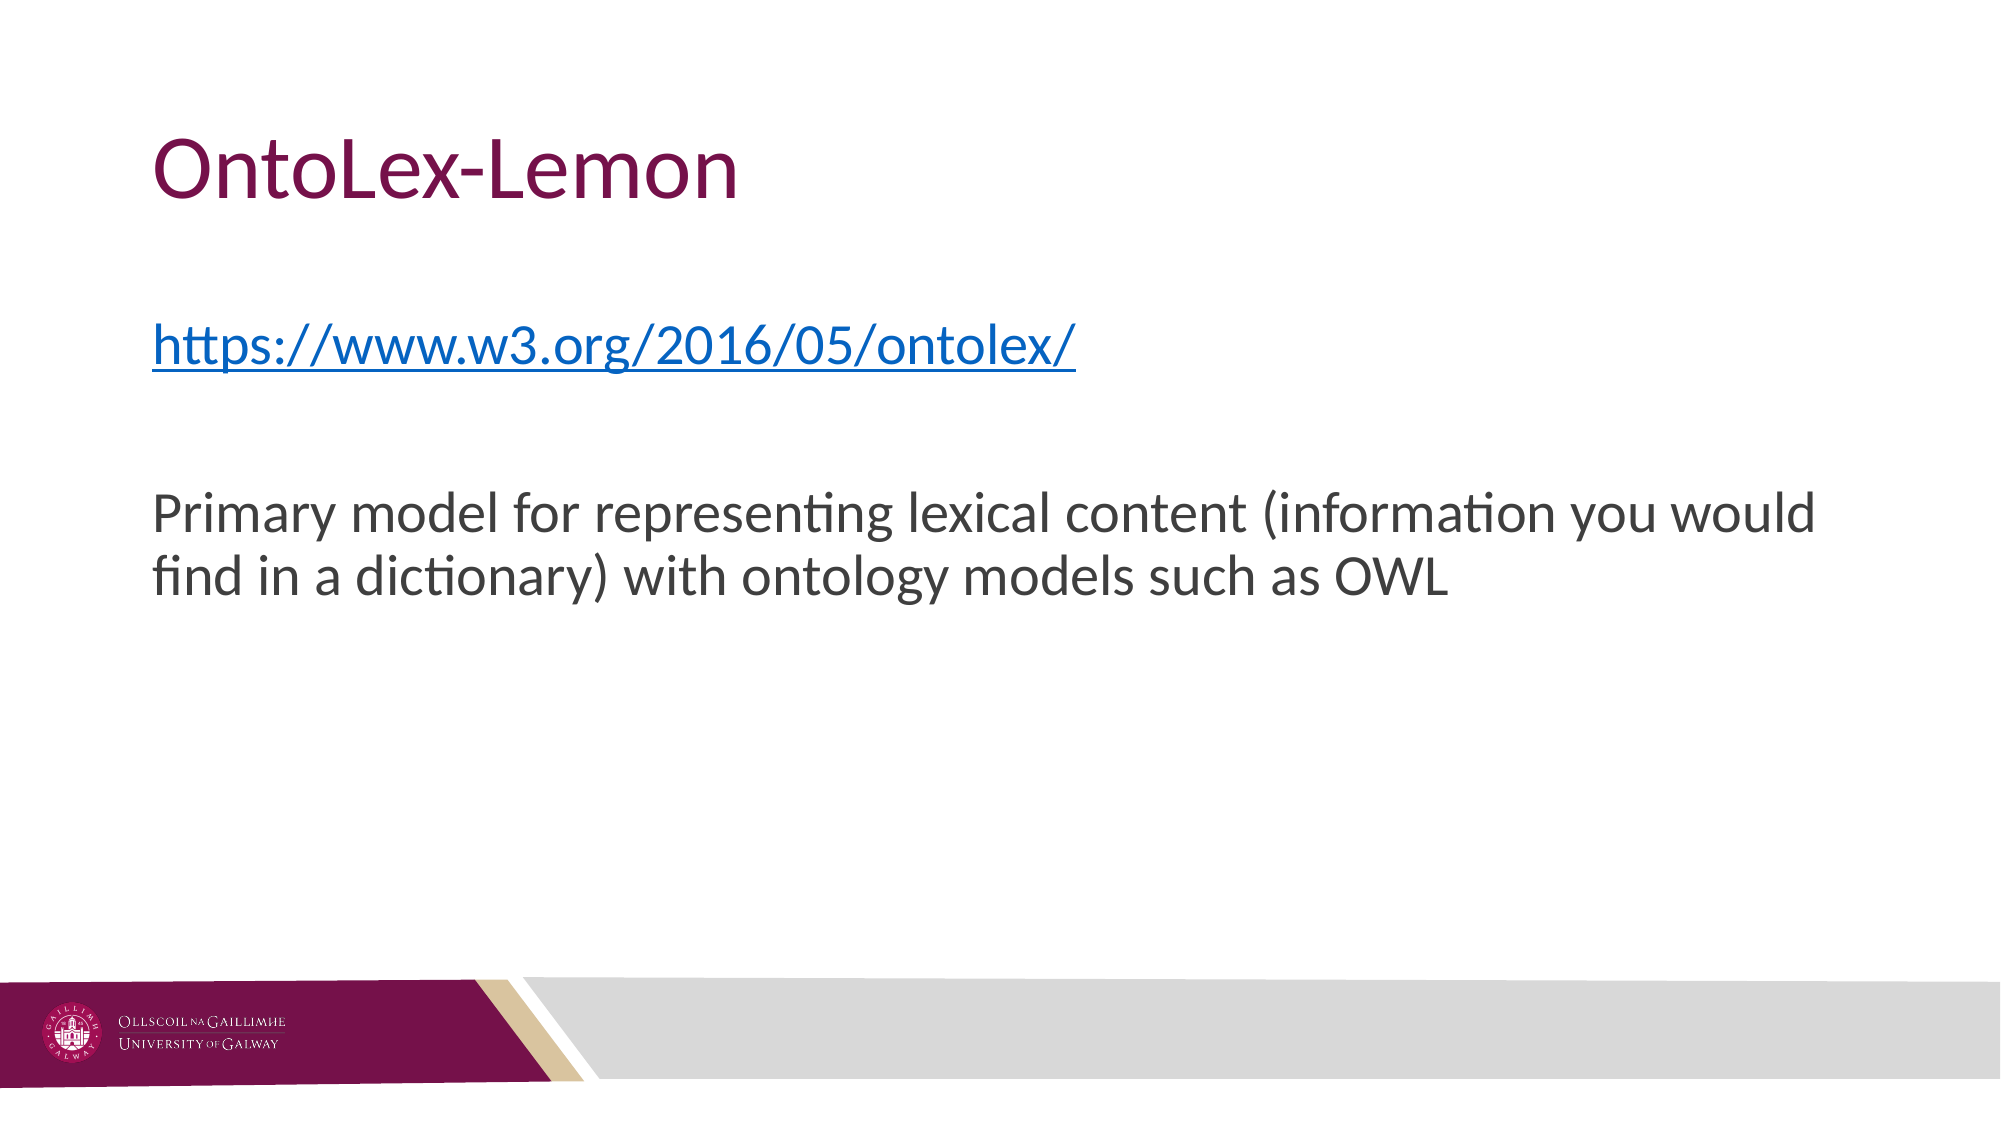

# OntoLex-Lemon
https://www.w3.org/2016/05/ontolex/

Primary model for representing lexical content (information you would find in a dictionary) with ontology models such as OWL